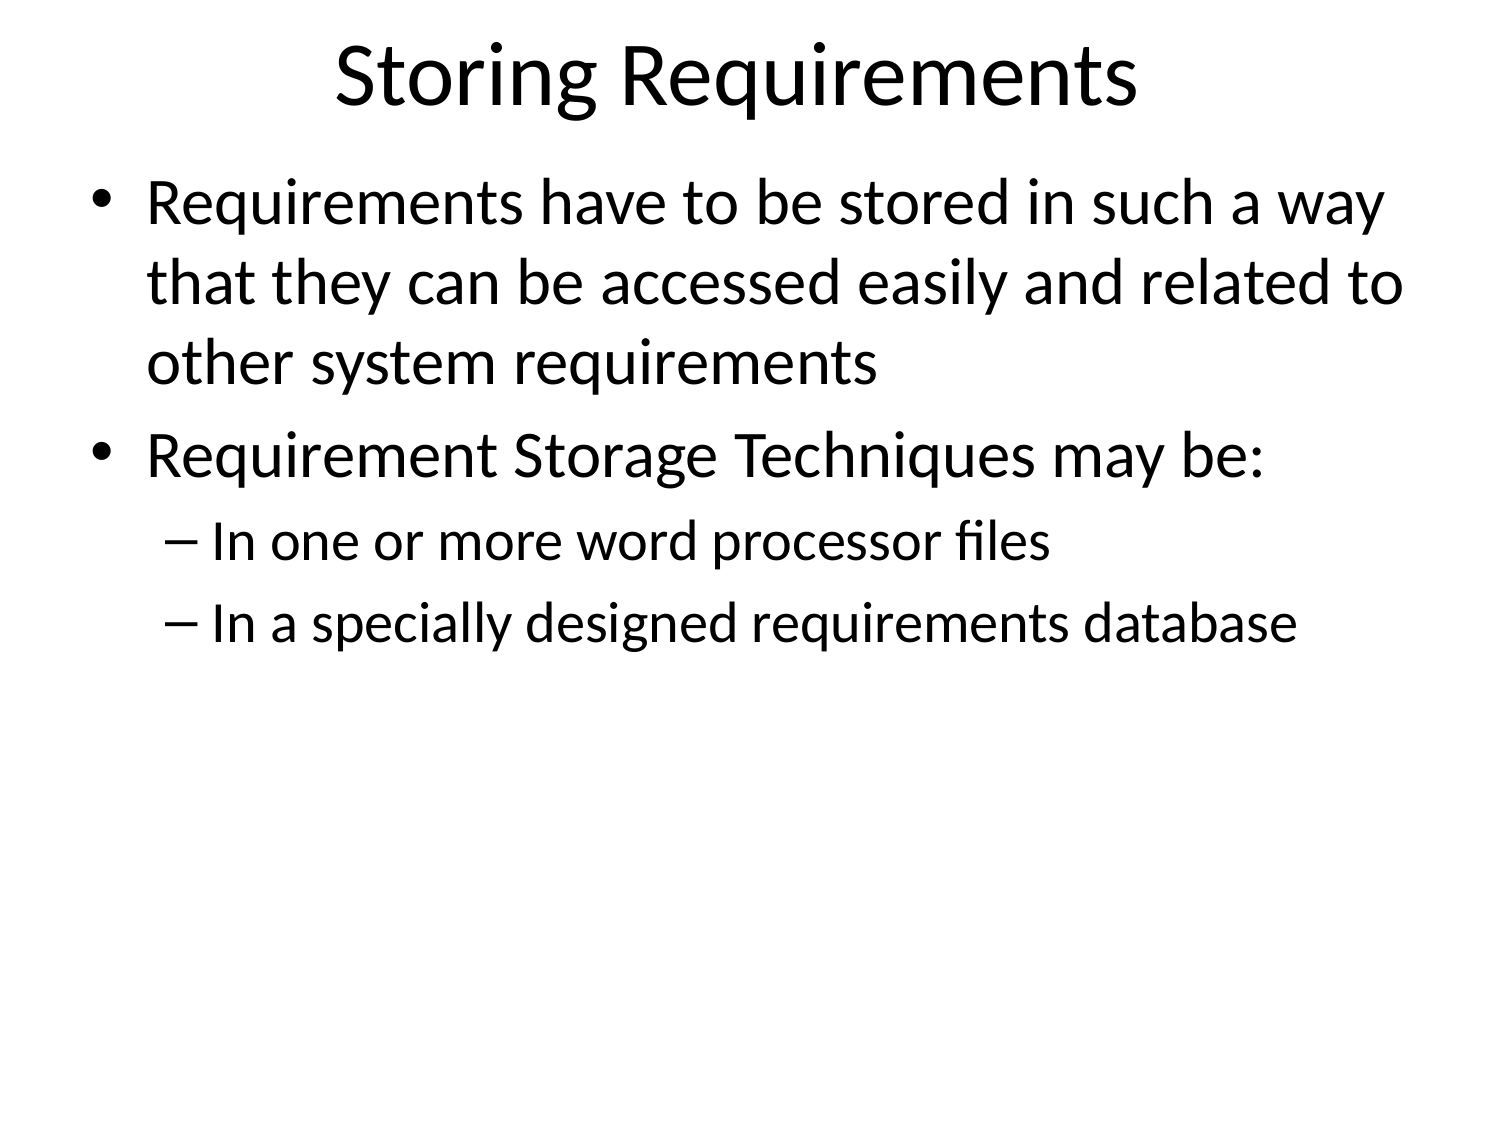

# Storing Requirements
Requirements have to be stored in such a way that they can be accessed easily and related to other system requirements
Requirement Storage Techniques may be:
In one or more word processor files
In a specially designed requirements database